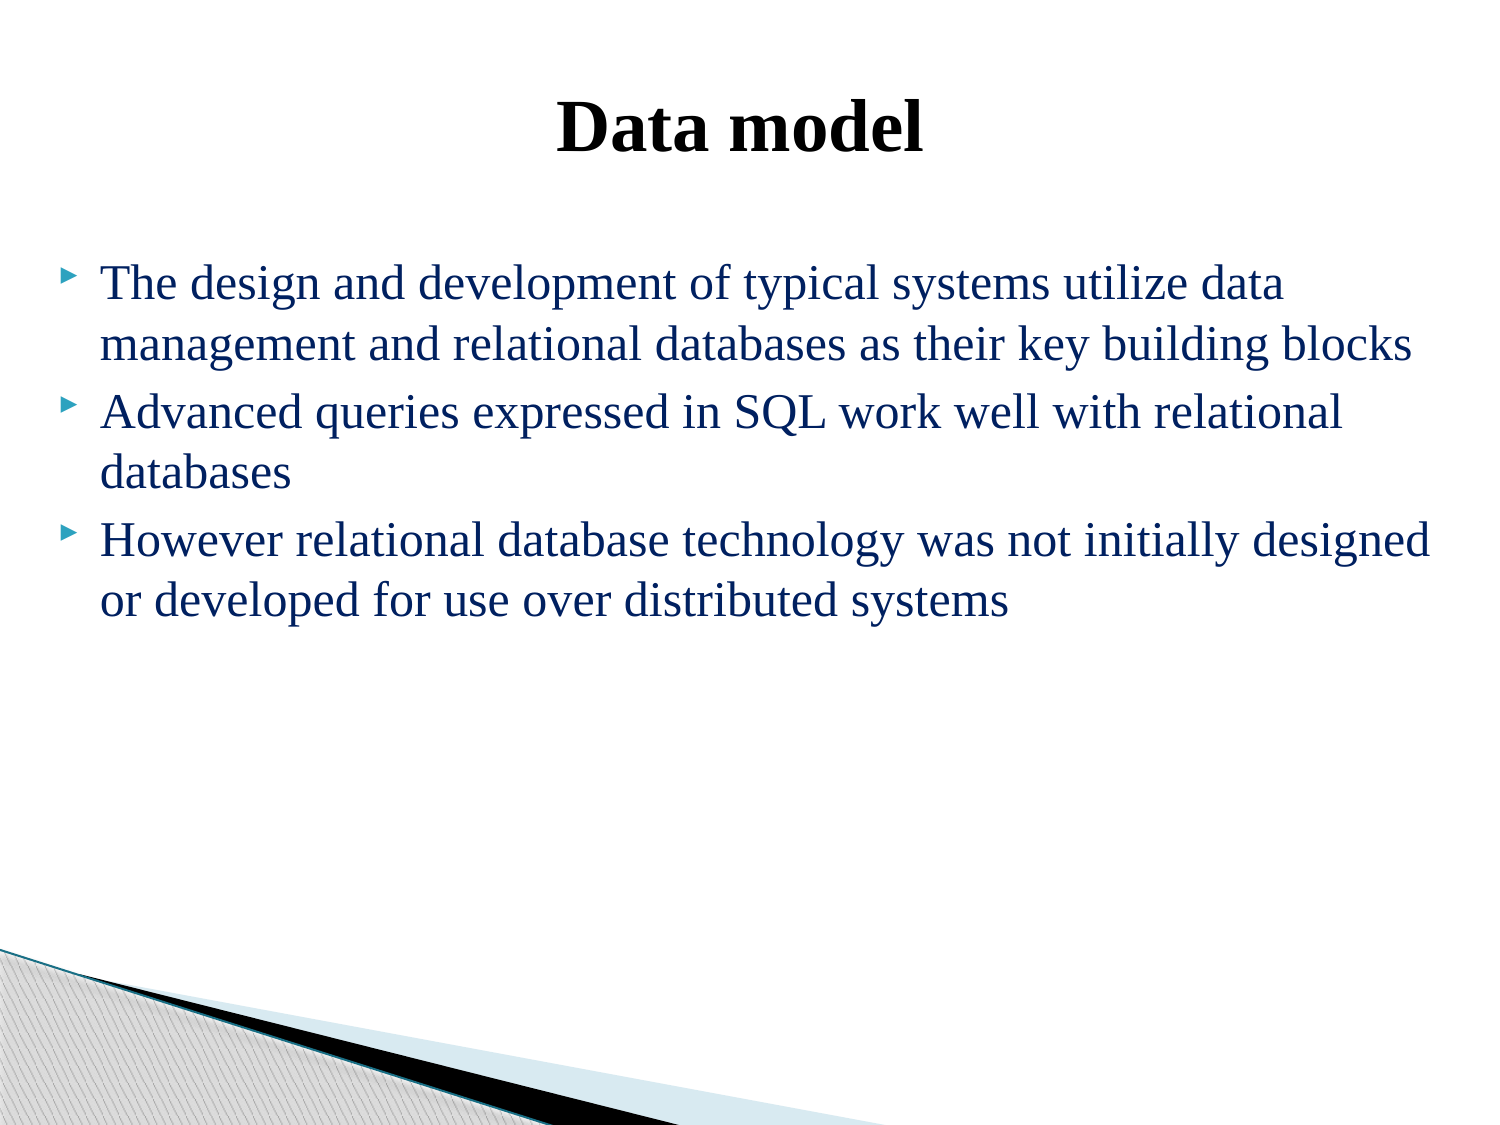

# Data model
The design and development of typical systems utilize data management and relational databases as their key building blocks
Advanced queries expressed in SQL work well with relational databases
However relational database technology was not initially designed or developed for use over distributed systems